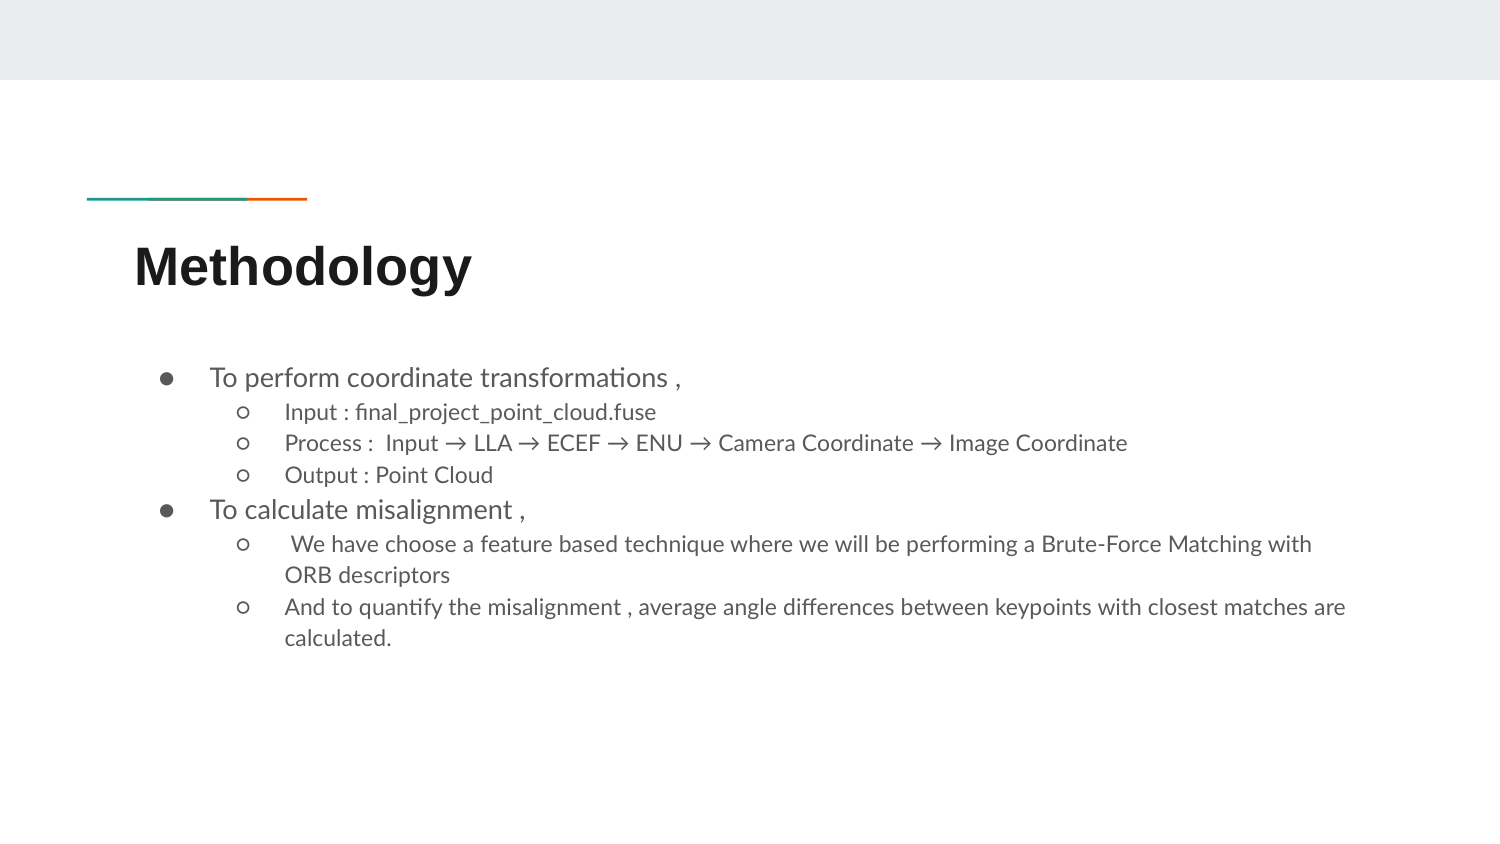

# Methodology
To perform coordinate transformations ,
Input : final_project_point_cloud.fuse
Process :  Input → LLA → ECEF → ENU → Camera Coordinate → Image Coordinate
Output : Point Cloud
To calculate misalignment ,
 We have choose a feature based technique where we will be performing a Brute-Force Matching with ORB descriptors
And to quantify the misalignment , average angle differences between keypoints with closest matches are calculated.